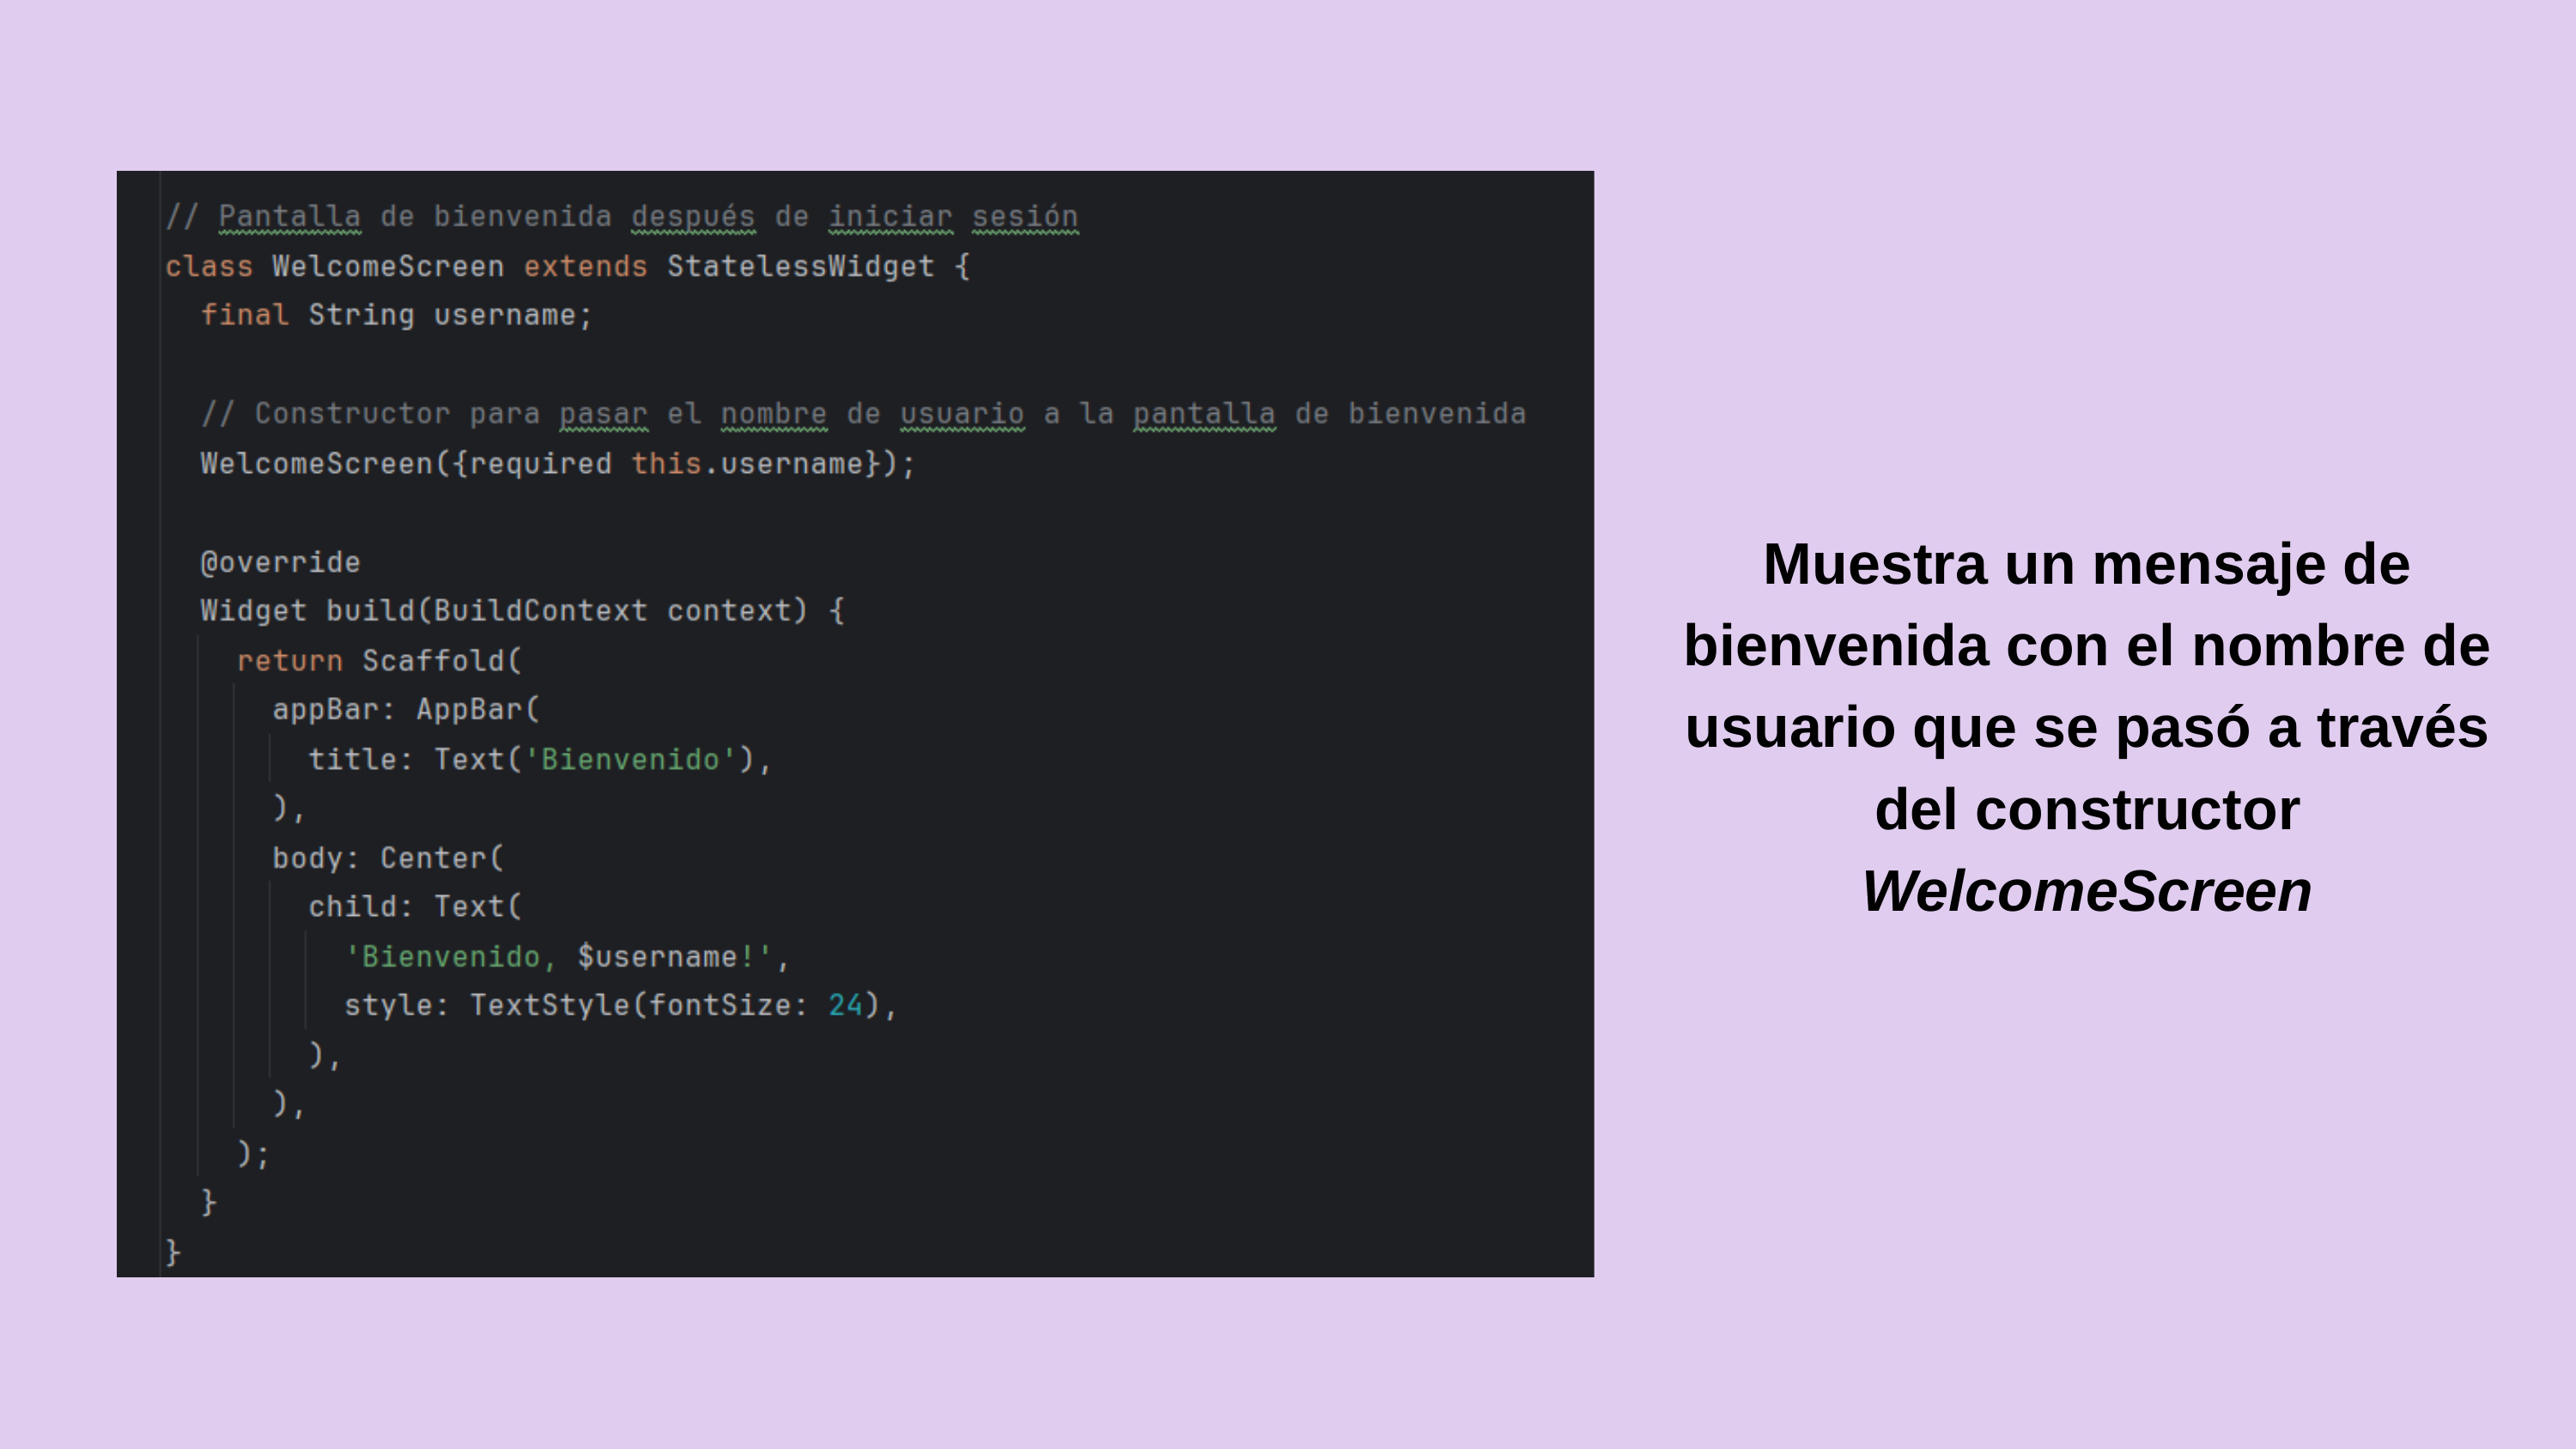

Muestra un mensaje de bienvenida con el nombre de usuario que se pasó a través del constructor WelcomeScreen